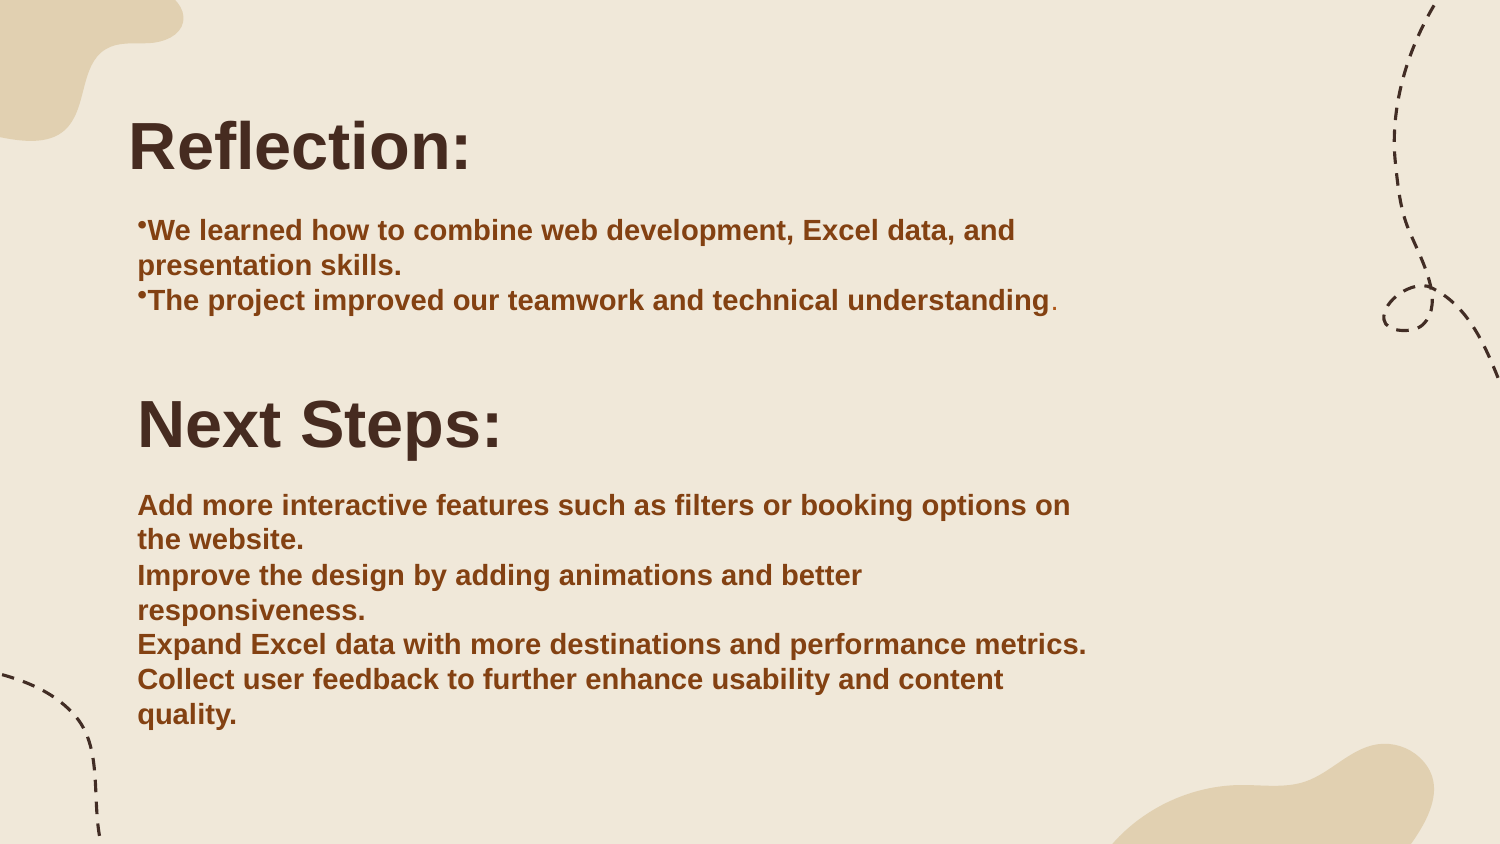

Reflection:
We learned how to combine web development, Excel data, and presentation skills.
The project improved our teamwork and technical understanding.
Next Steps:
Add more interactive features such as filters or booking options on the website.
Improve the design by adding animations and better responsiveness.
Expand Excel data with more destinations and performance metrics.
Collect user feedback to further enhance usability and content quality.